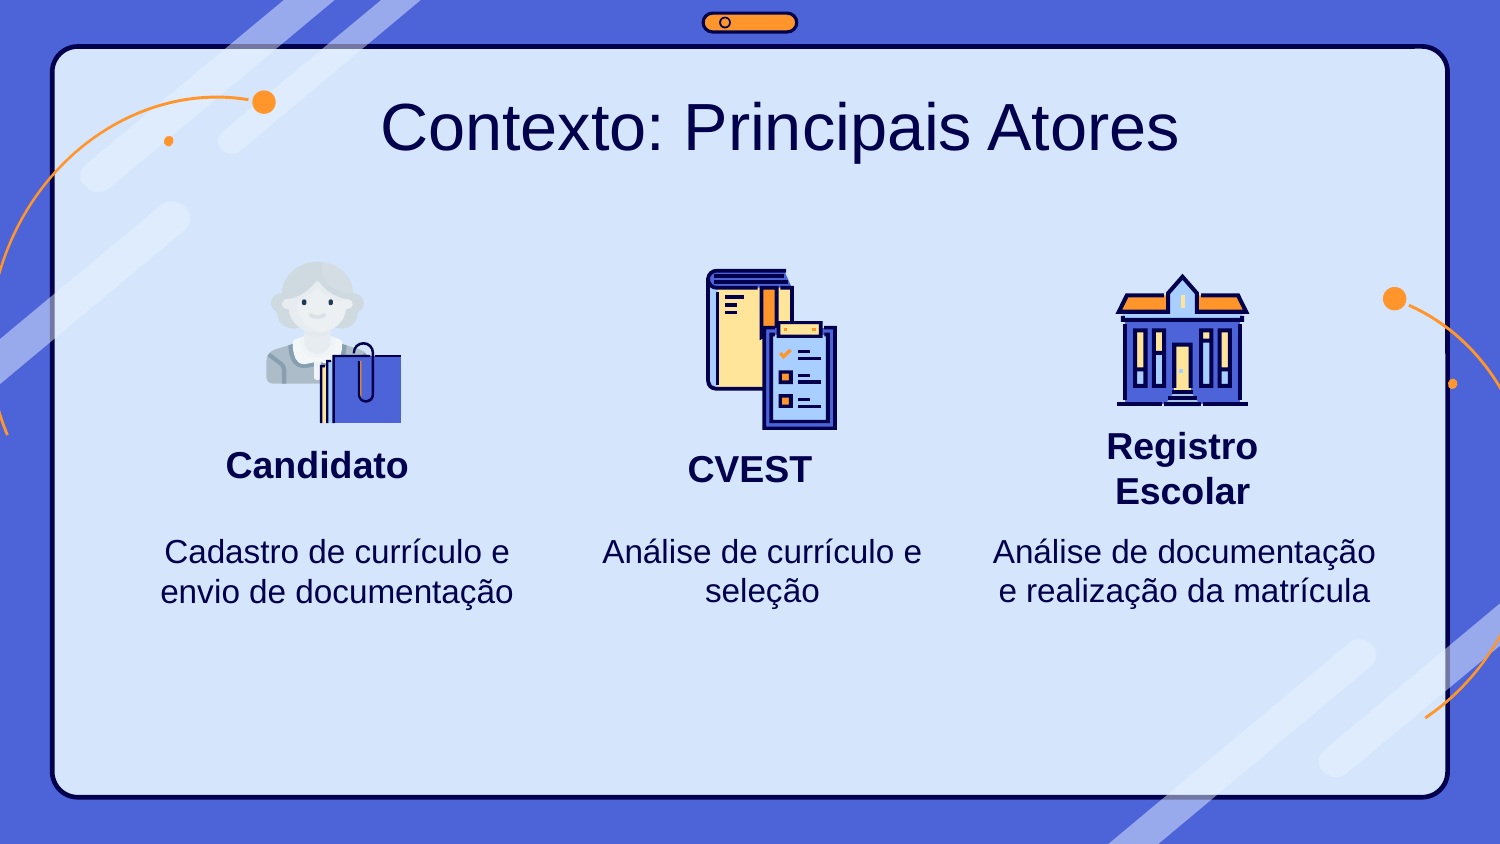

# Contexto: Principais Atores

Candidato
CVEST
Registro Escolar
Análise de currículo e seleção
Análise de documentação e realização da matrícula
Cadastro de currículo e envio de documentação